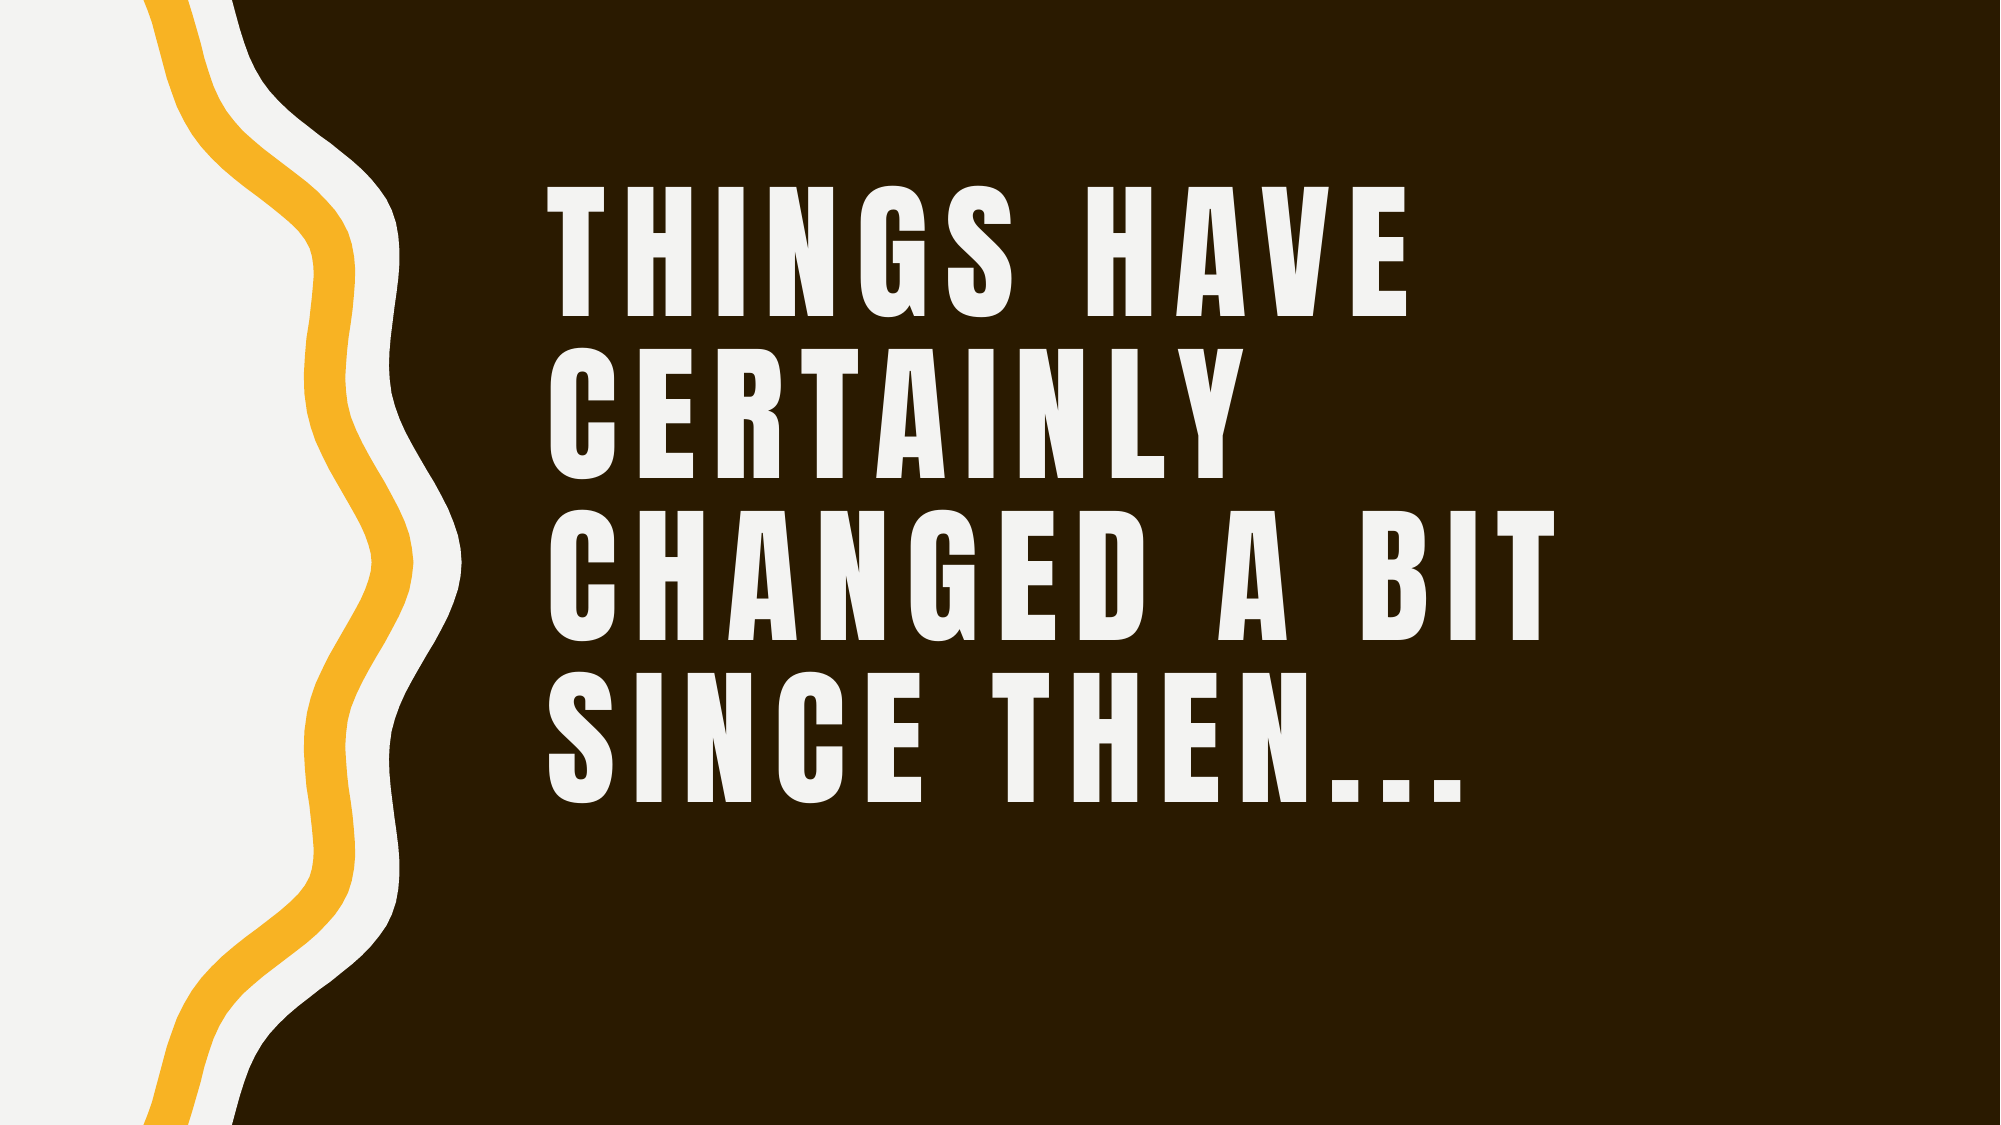

# Things have certainly changed a bit since then...